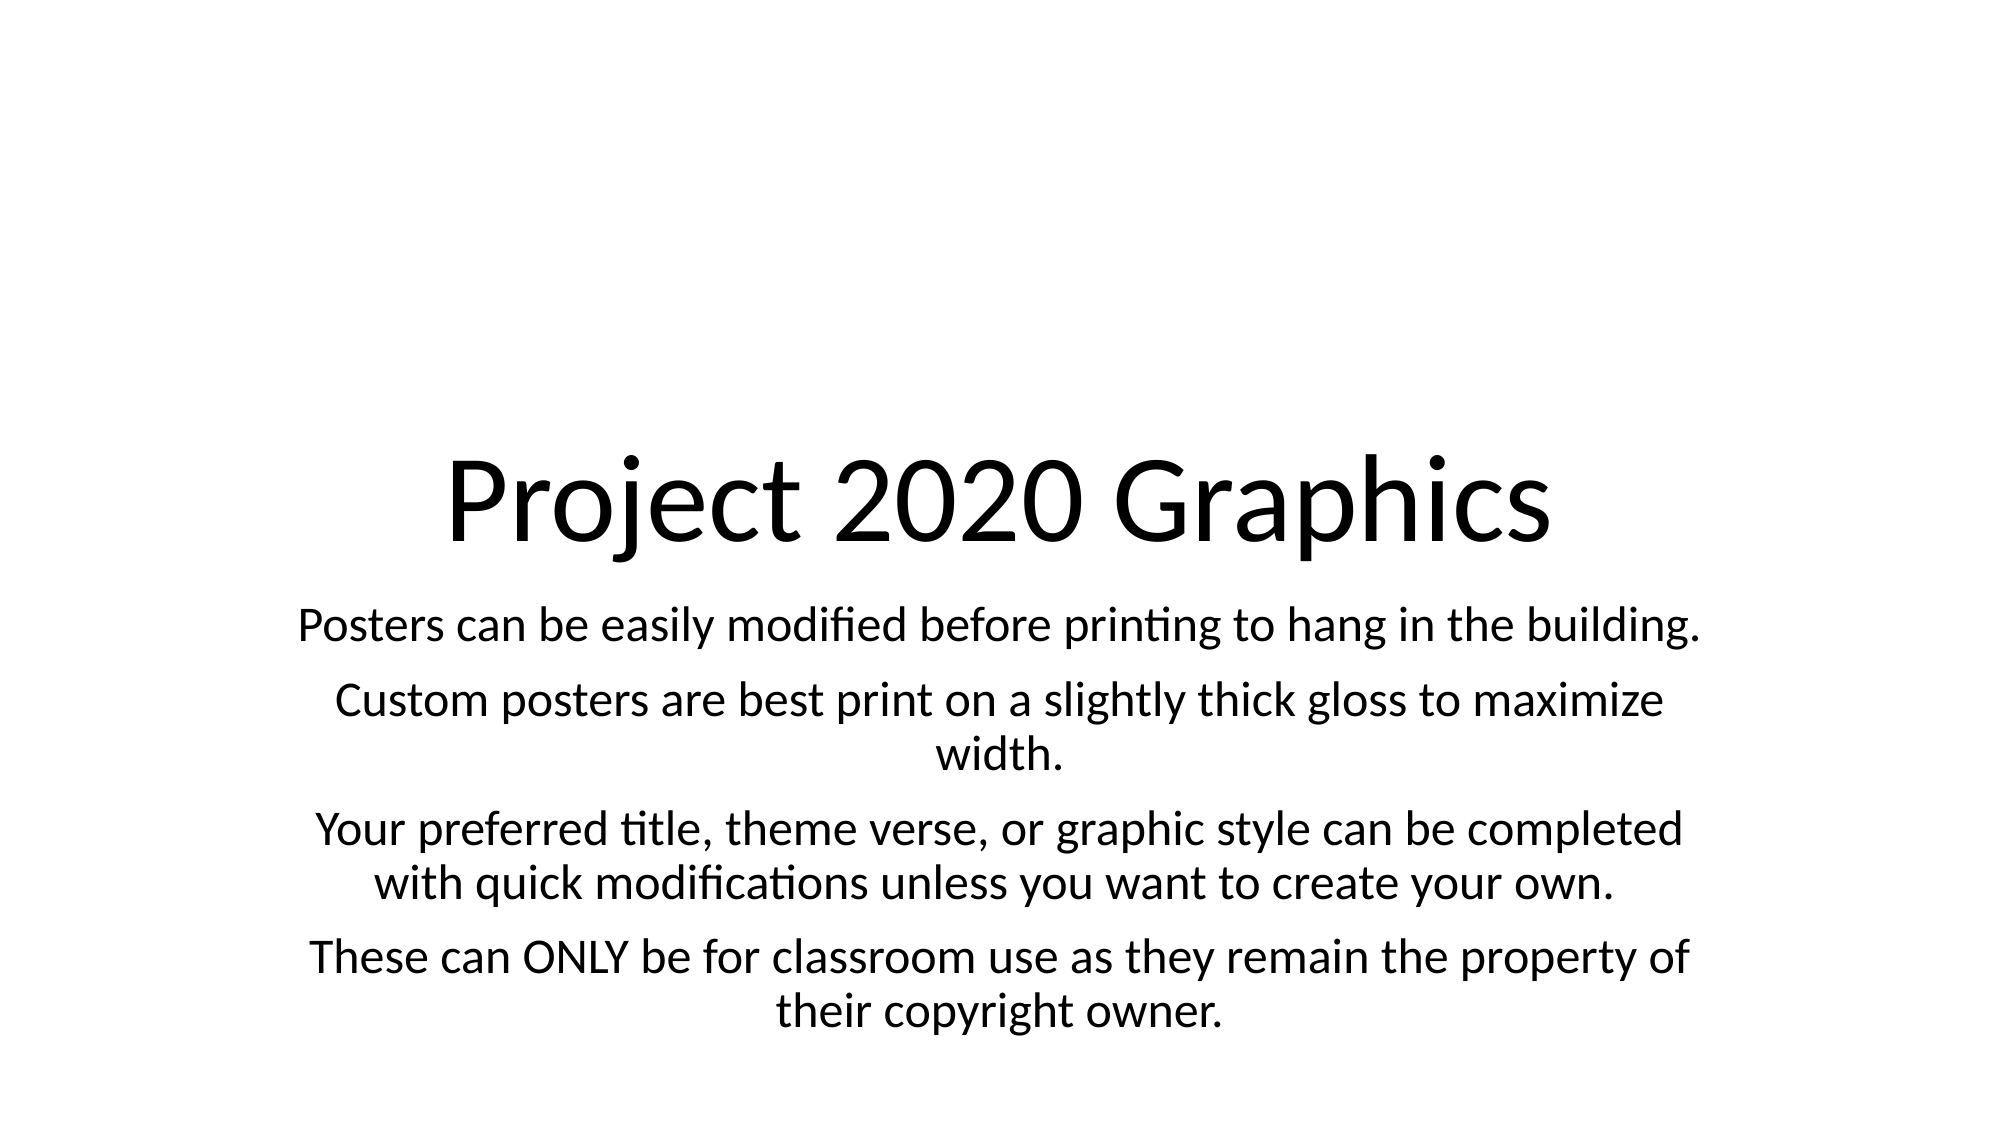

# Project 2020 Graphics
Posters can be easily modified before printing to hang in the building.
Custom posters are best print on a slightly thick gloss to maximize width.
Your preferred title, theme verse, or graphic style can be completed with quick modifications unless you want to create your own.
These can ONLY be for classroom use as they remain the property of their copyright owner.